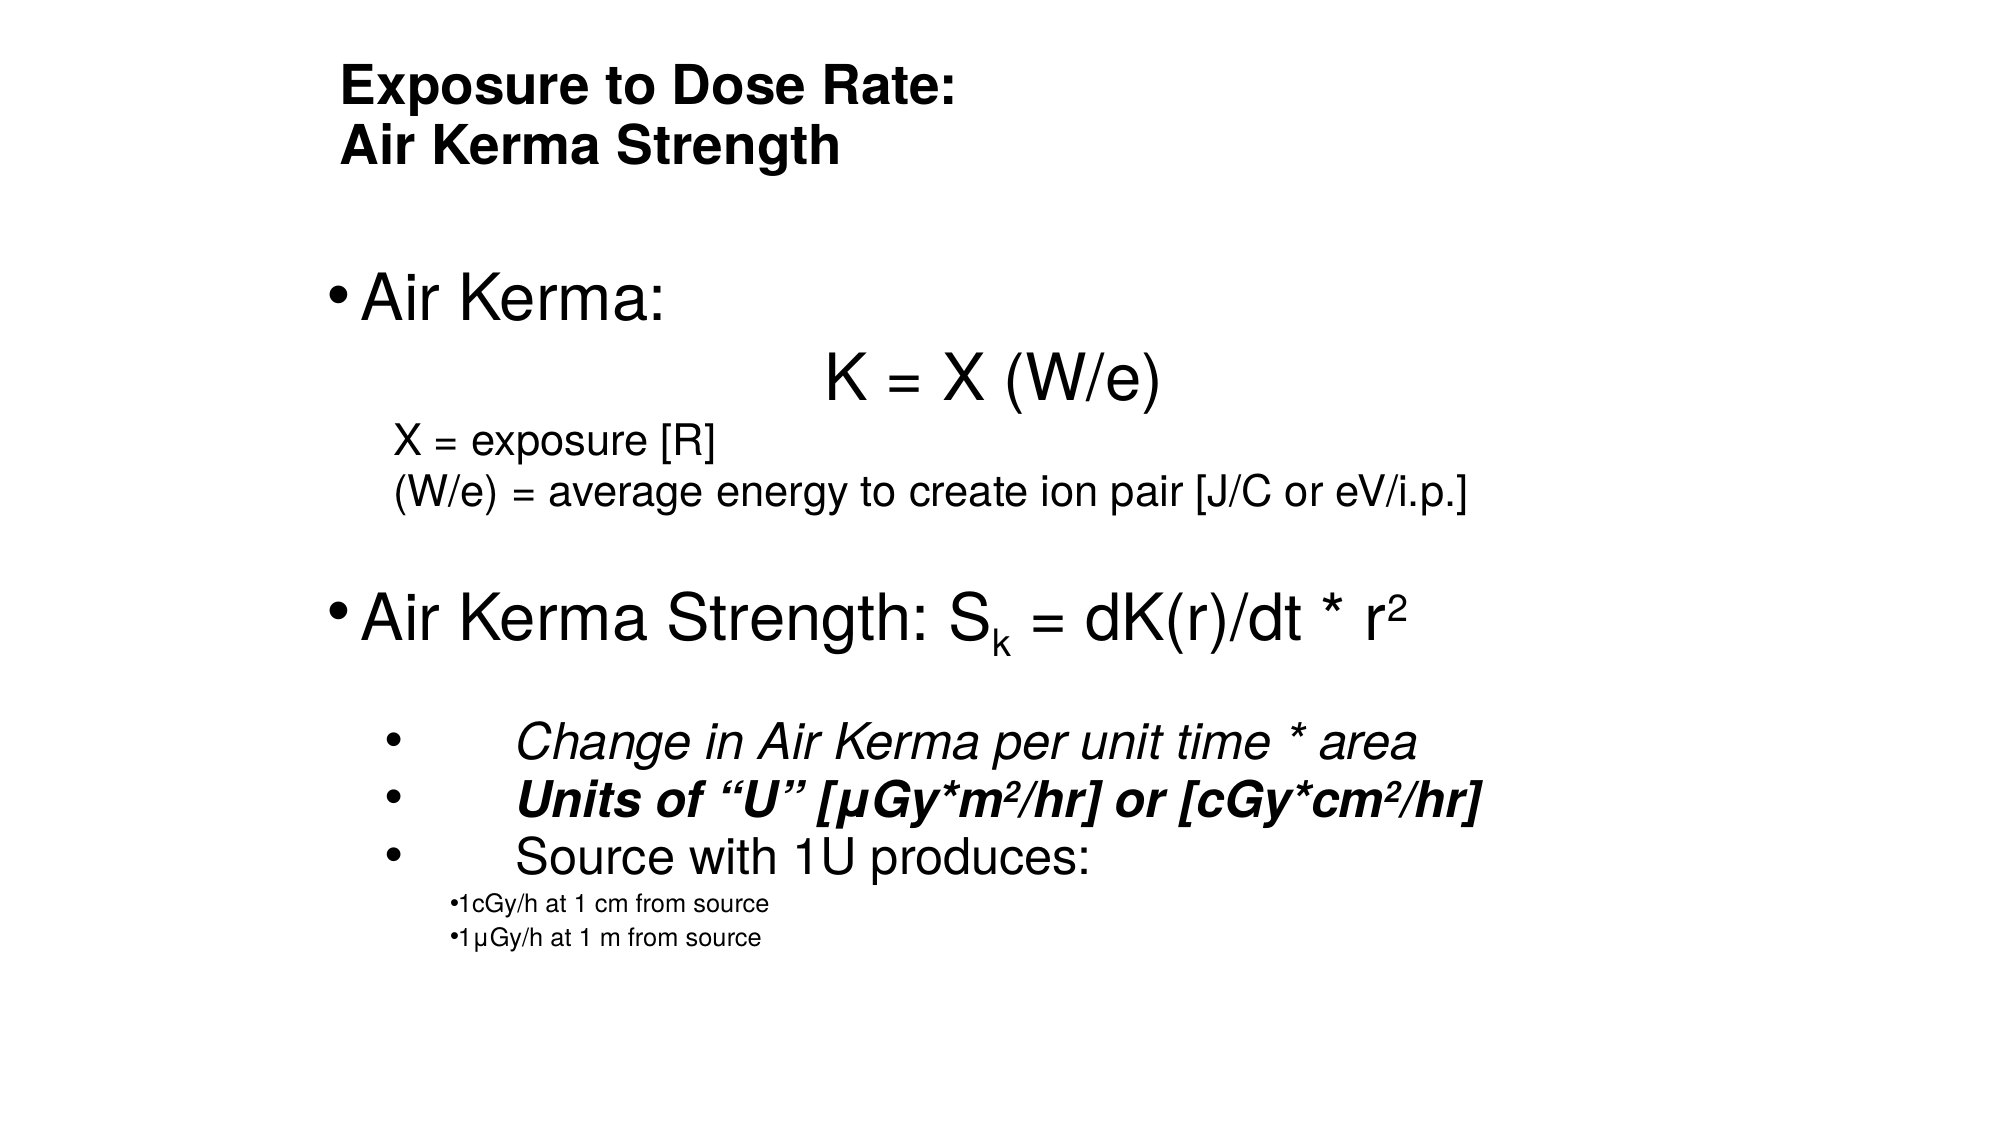

Exposure to Dose Rate:
Air Kerma Strength
Air Kerma:
K = X (W/e)
X = exposure [R]
(W/e) = average energy to create ion pair [J/C or eV/i.p.]

Air Kerma Strength: Sk = dK(r)/dt * r2

	Change in Air Kerma per unit time * area
	Units of “U” [μGy*m2/hr] or [cGy*cm2/hr]
	Source with 1U produces:
1cGy/h at 1 cm from source
1μGy/h at 1 m from source